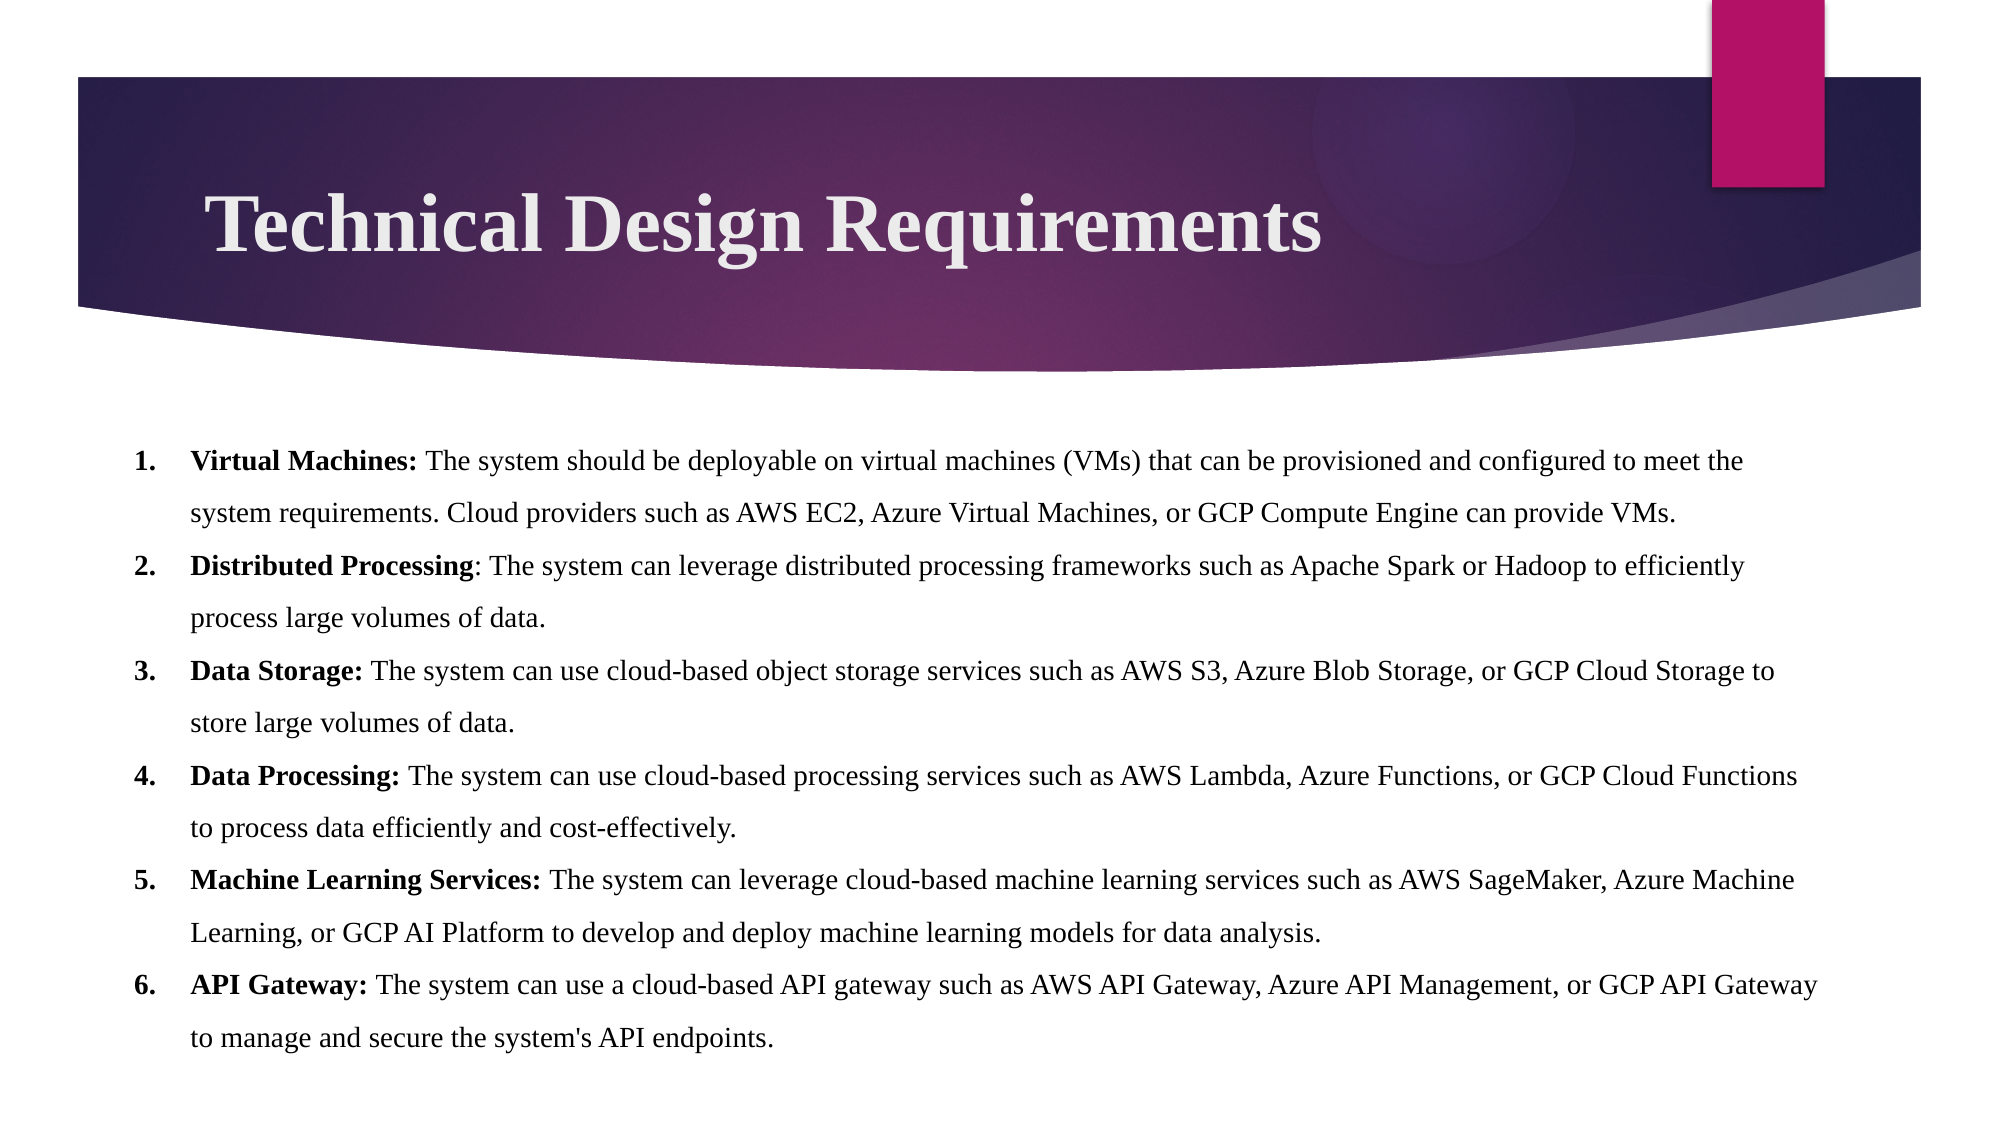

# Technical Design Requirements
Virtual Machines: The system should be deployable on virtual machines (VMs) that can be provisioned and configured to meet the system requirements. Cloud providers such as AWS EC2, Azure Virtual Machines, or GCP Compute Engine can provide VMs.
Distributed Processing: The system can leverage distributed processing frameworks such as Apache Spark or Hadoop to efficiently process large volumes of data.
Data Storage: The system can use cloud-based object storage services such as AWS S3, Azure Blob Storage, or GCP Cloud Storage to store large volumes of data.
Data Processing: The system can use cloud-based processing services such as AWS Lambda, Azure Functions, or GCP Cloud Functions to process data efficiently and cost-effectively.
Machine Learning Services: The system can leverage cloud-based machine learning services such as AWS SageMaker, Azure Machine Learning, or GCP AI Platform to develop and deploy machine learning models for data analysis.
API Gateway: The system can use a cloud-based API gateway such as AWS API Gateway, Azure API Management, or GCP API Gateway to manage and secure the system's API endpoints.